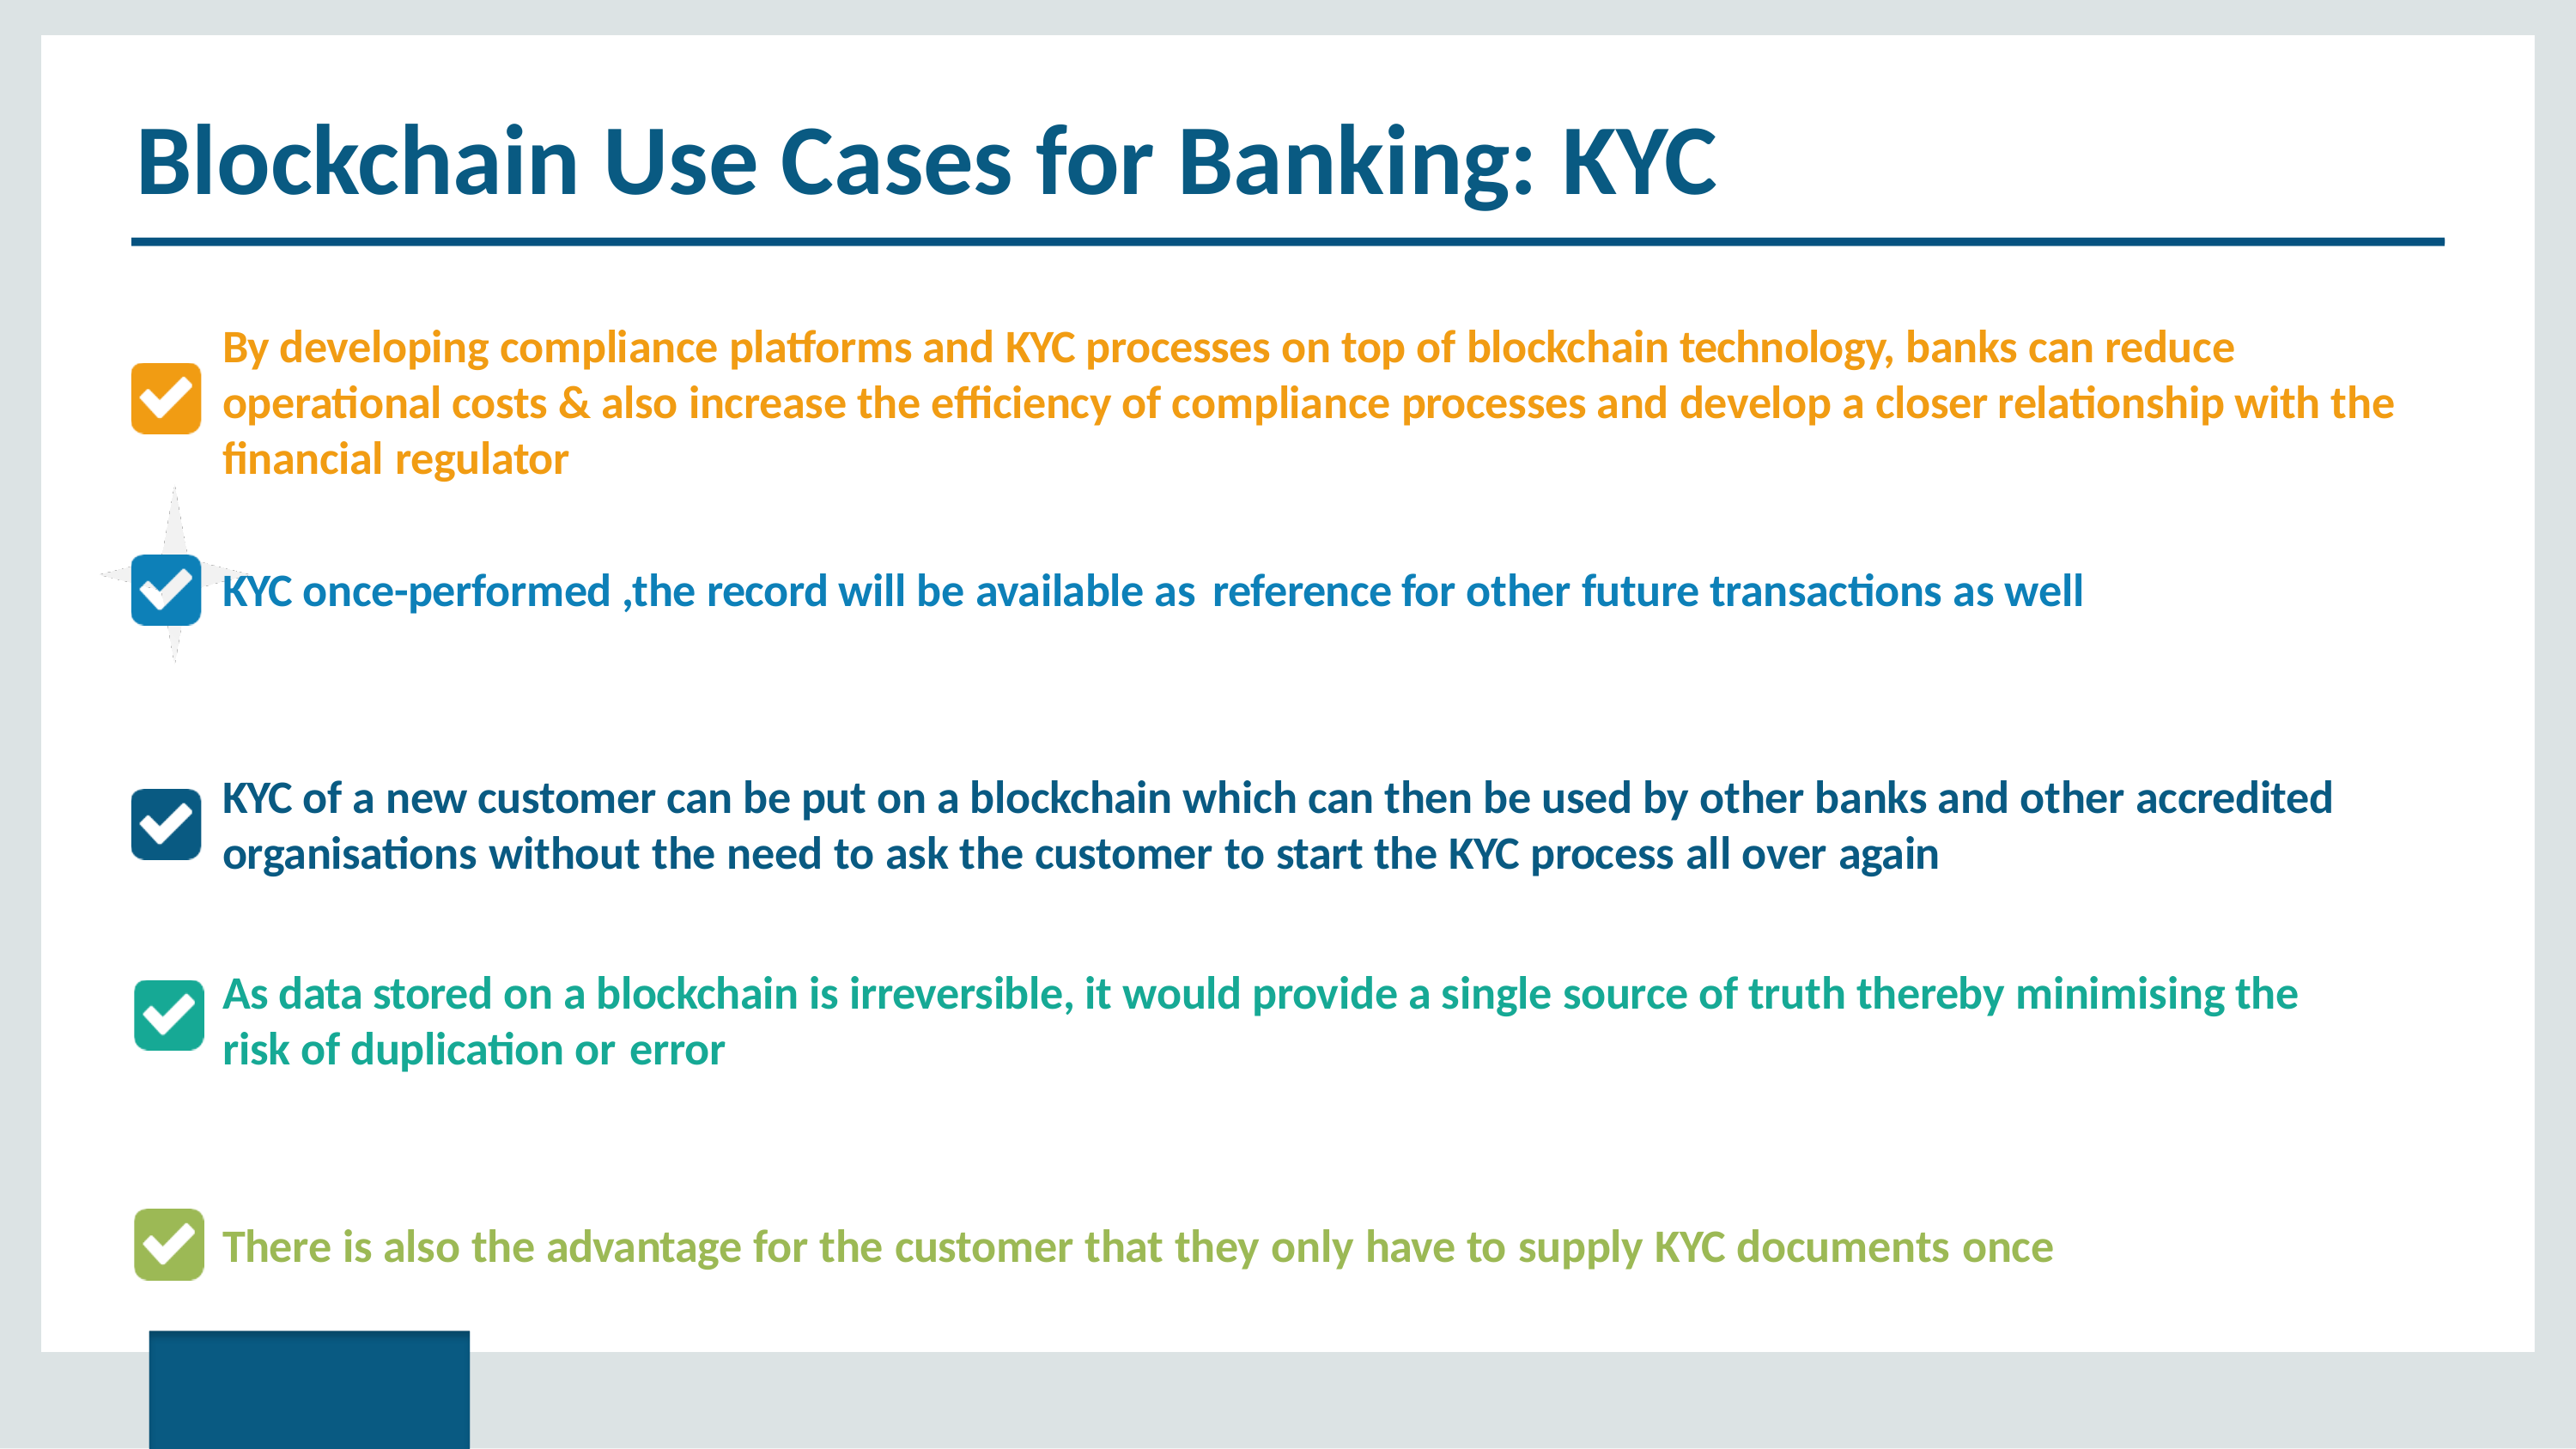

# Blockchain Use Cases for Banking: KYC

By developing compliance platforms and KYC processes on top of blockchain technology, banks can reduce  operational costs & also increase the efficiency of compliance processes and develop a closer relationship with the  financial regulator

KYC once-performed ,the record will be available as reference for other future transactions as well

KYC of a new customer can be put on a blockchain which can then be used by other banks and other accredited  organisations without the need to ask the customer to start the KYC process all over again

As data stored on a blockchain is irreversible, it would provide a single source of truth thereby minimising the  risk of duplication or error

There is also the advantage for the customer that they only have to supply KYC documents once